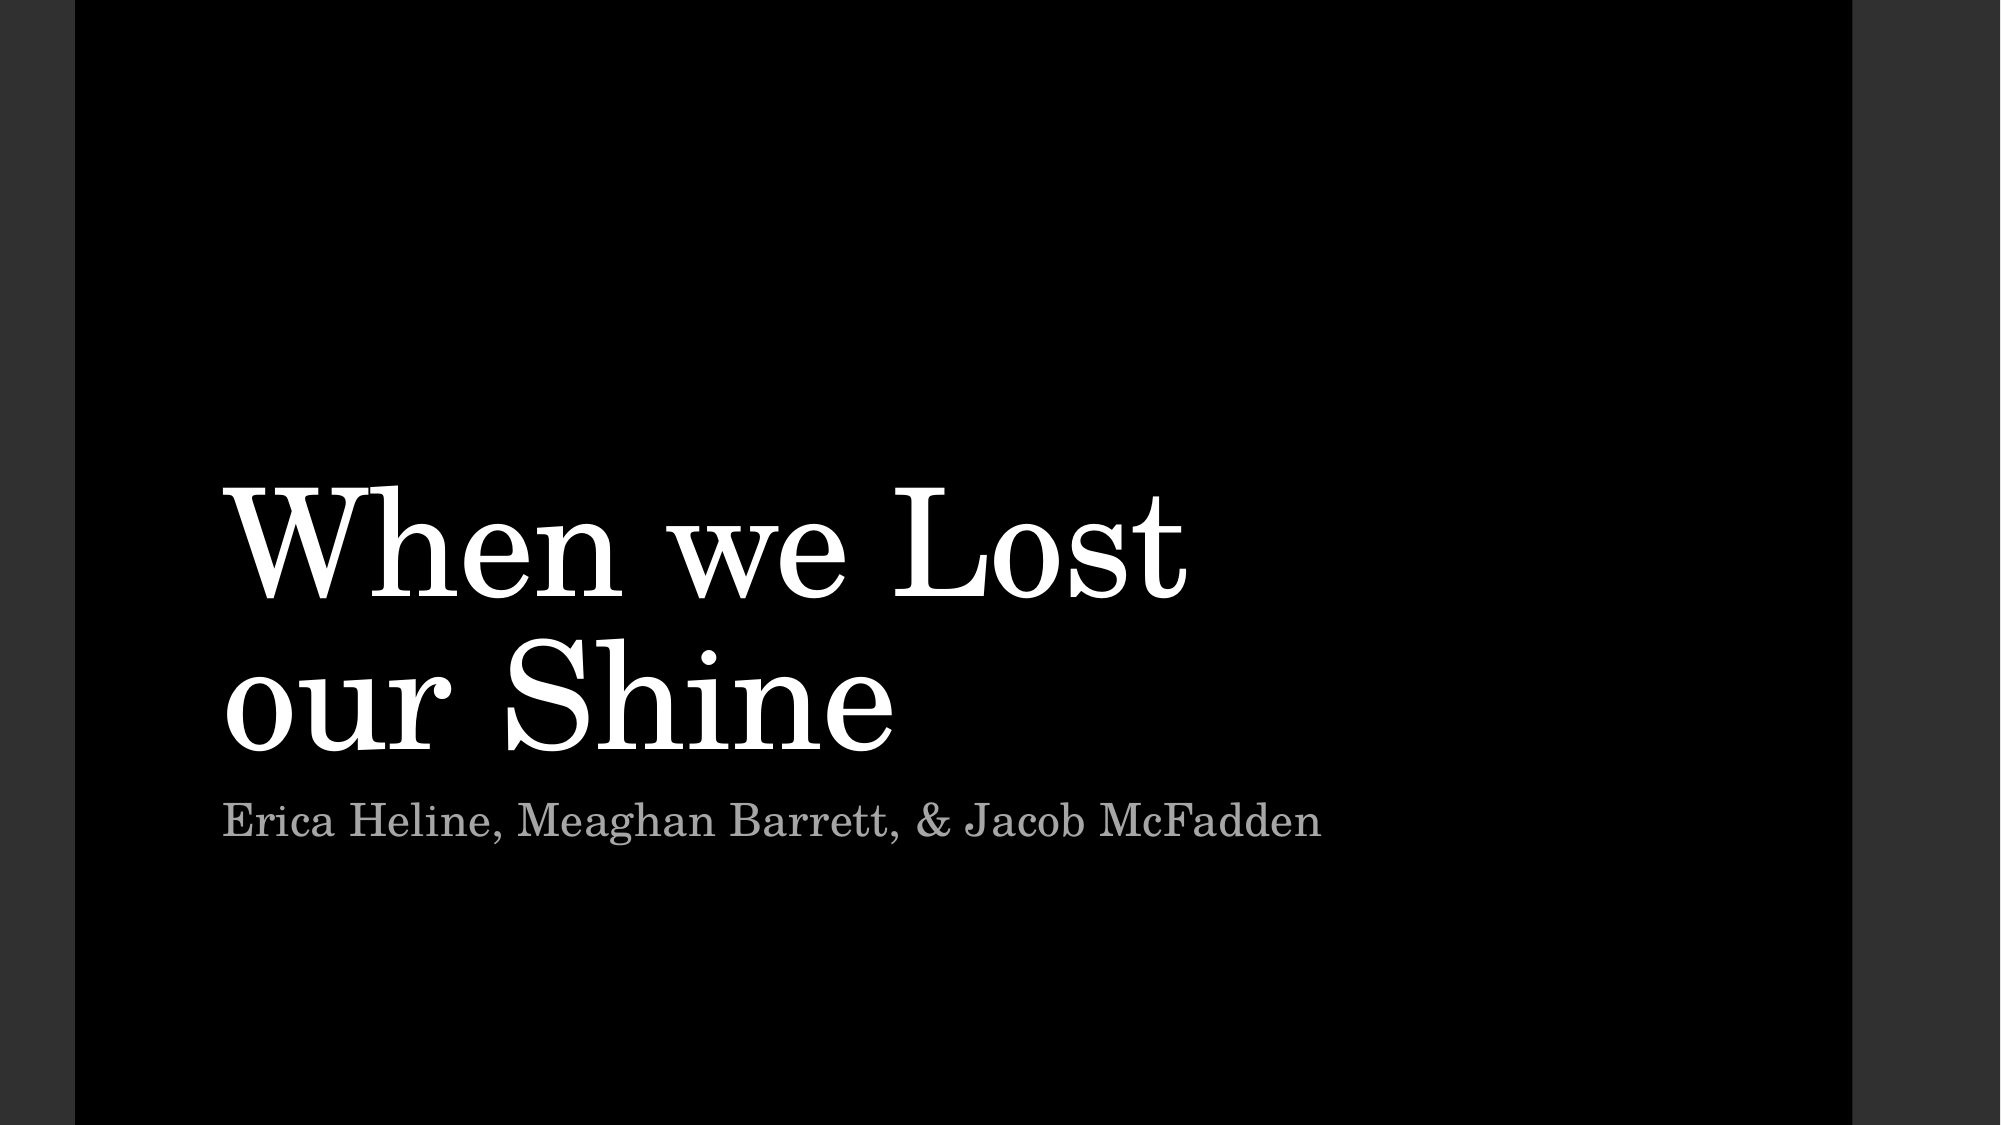

# When we Lost our Shine
Erica Heline, Meaghan Barrett, & Jacob McFadden